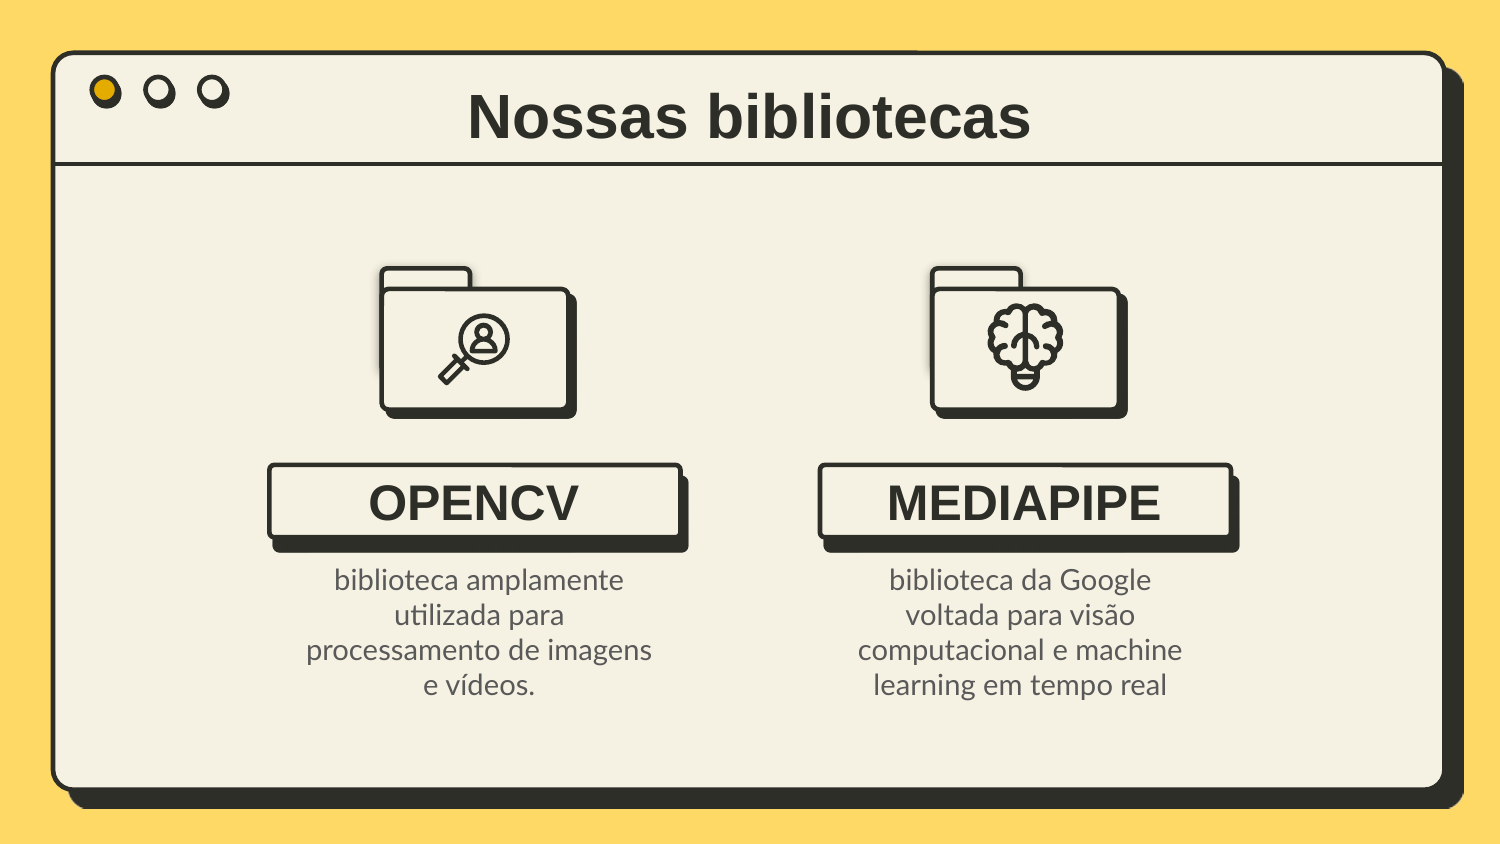

Nossas bibliotecas

# OPENCV
MEDIAPIPE

biblioteca amplamente utilizada para processamento de imagens e vídeos.
biblioteca da Google voltada para visão computacional e machine learning em tempo real